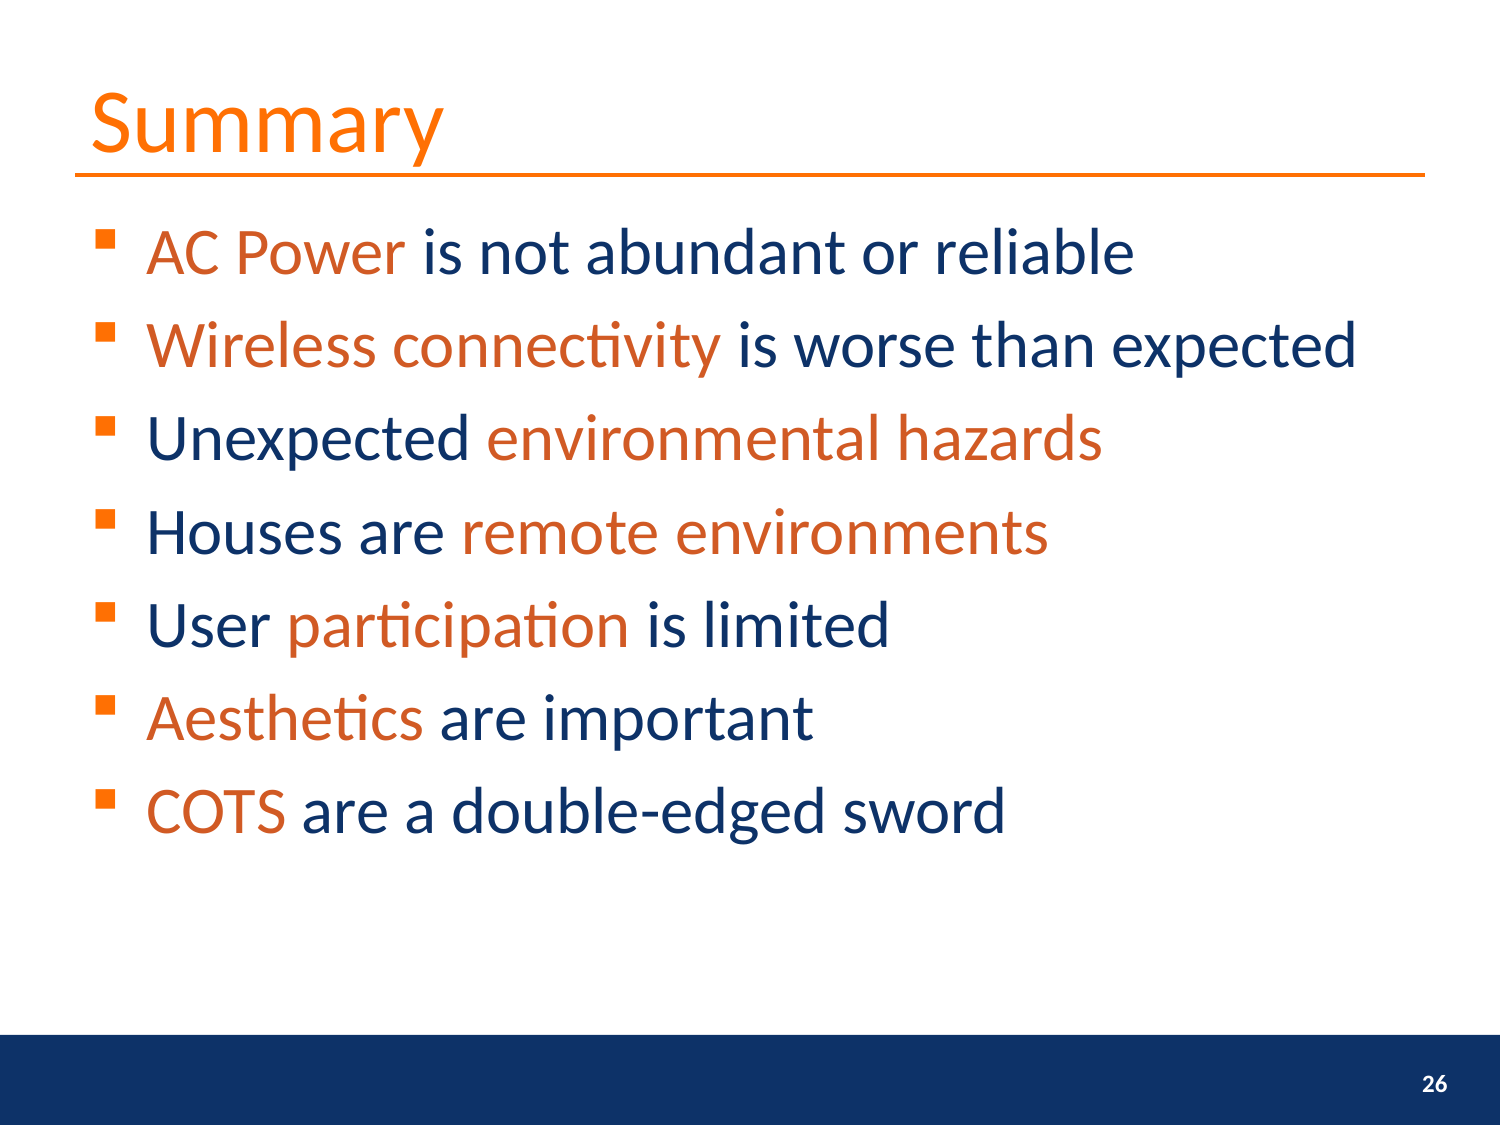

# Summary
AC Power is not abundant or reliable
Wireless connectivity is worse than expected
Unexpected environmental hazards
Houses are remote environments
User participation is limited
Aesthetics are important
COTS are a double-edged sword
26